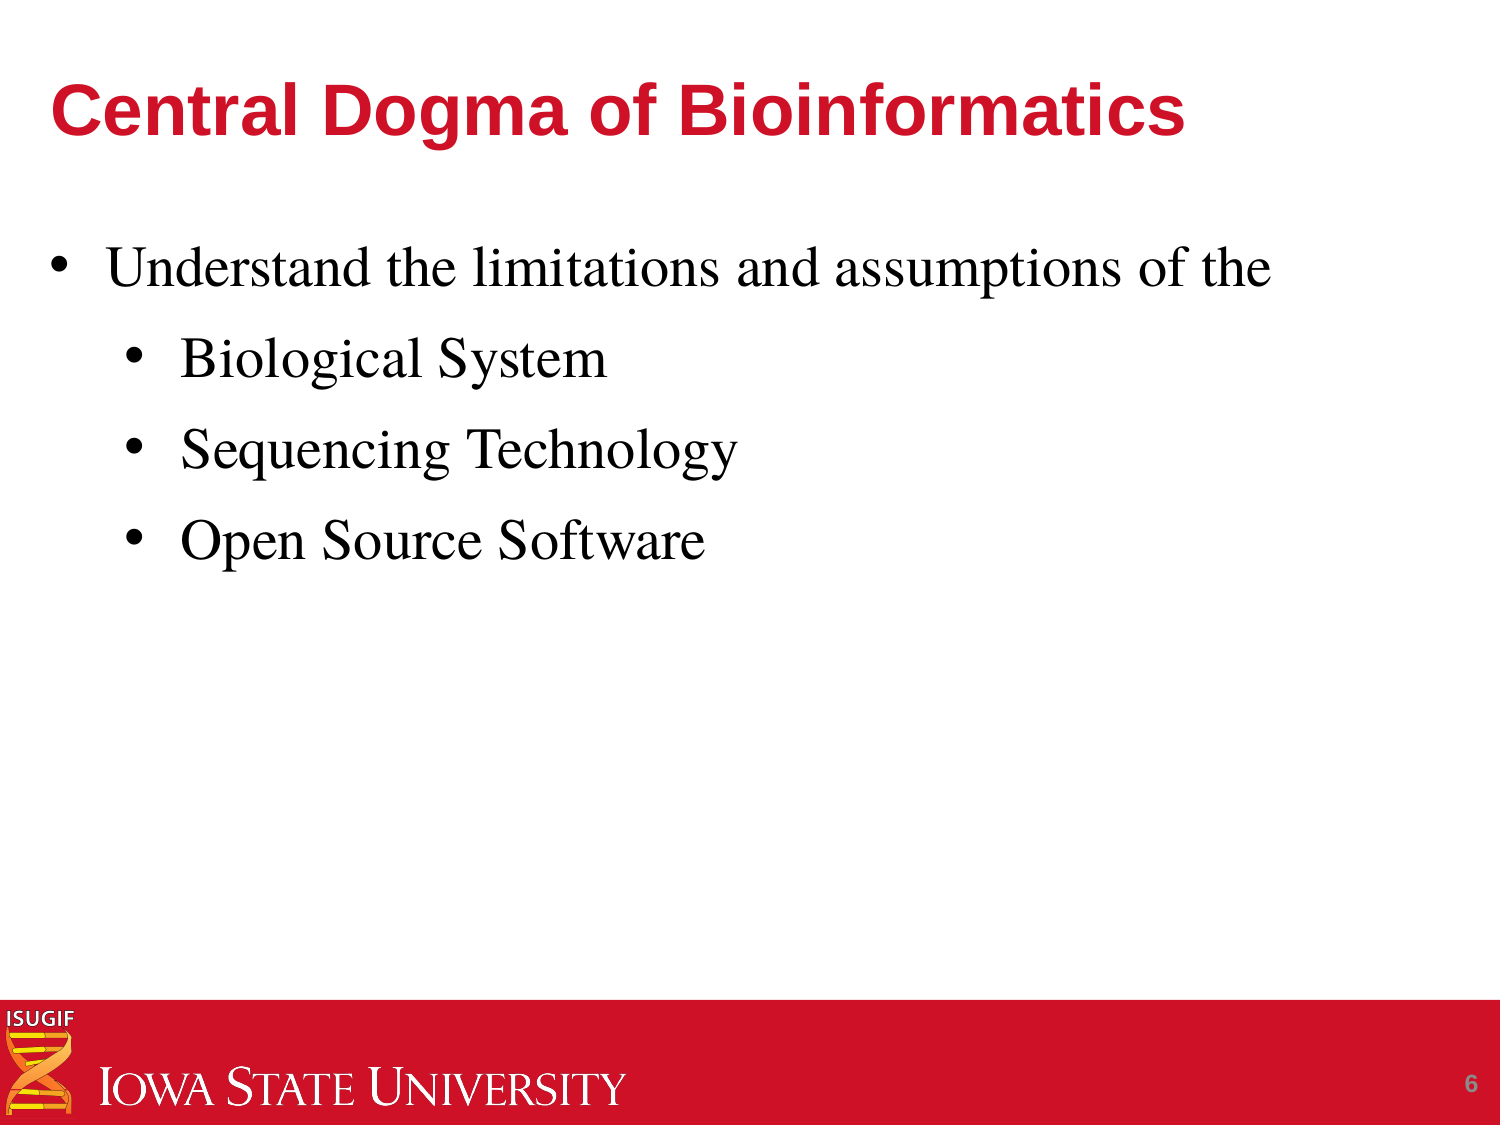

# Central Dogma of Bioinformatics
Understand the limitations and assumptions of the
Biological System
Sequencing Technology
Open Source Software